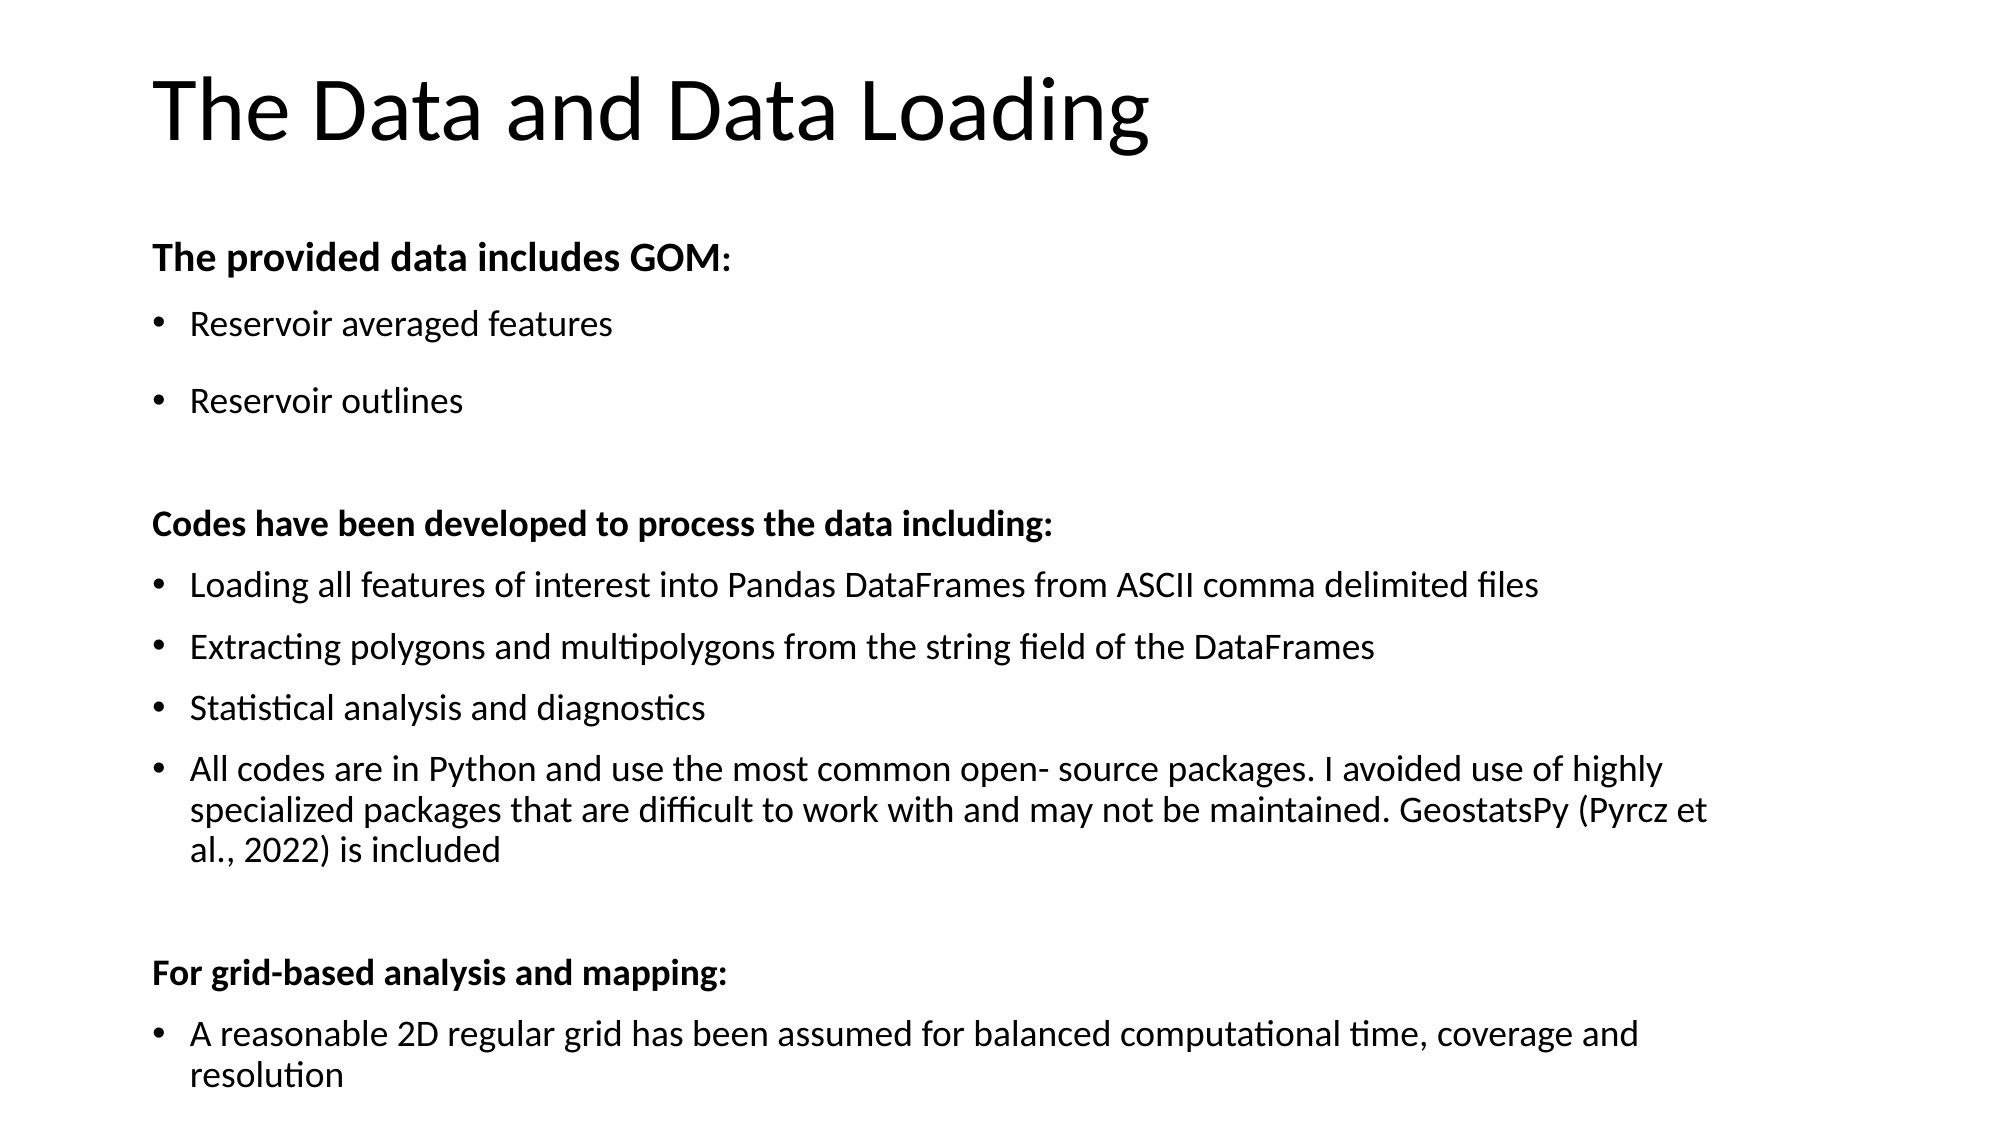

# The Data and Data Loading
The provided data includes GOM:
Reservoir averaged features
Reservoir outlines

Codes have been developed to process the data including:
Loading all features of interest into Pandas DataFrames from ASCII comma delimited files
Extracting polygons and multipolygons from the string field of the DataFrames
Statistical analysis and diagnostics
All codes are in Python and use the most common open- source packages. I avoided use of highly specialized packages that are difficult to work with and may not be maintained. GeostatsPy (Pyrcz et al., 2022) is included

For grid-based analysis and mapping:
A reasonable 2D regular grid has been assumed for balanced computational time, coverage and resolution